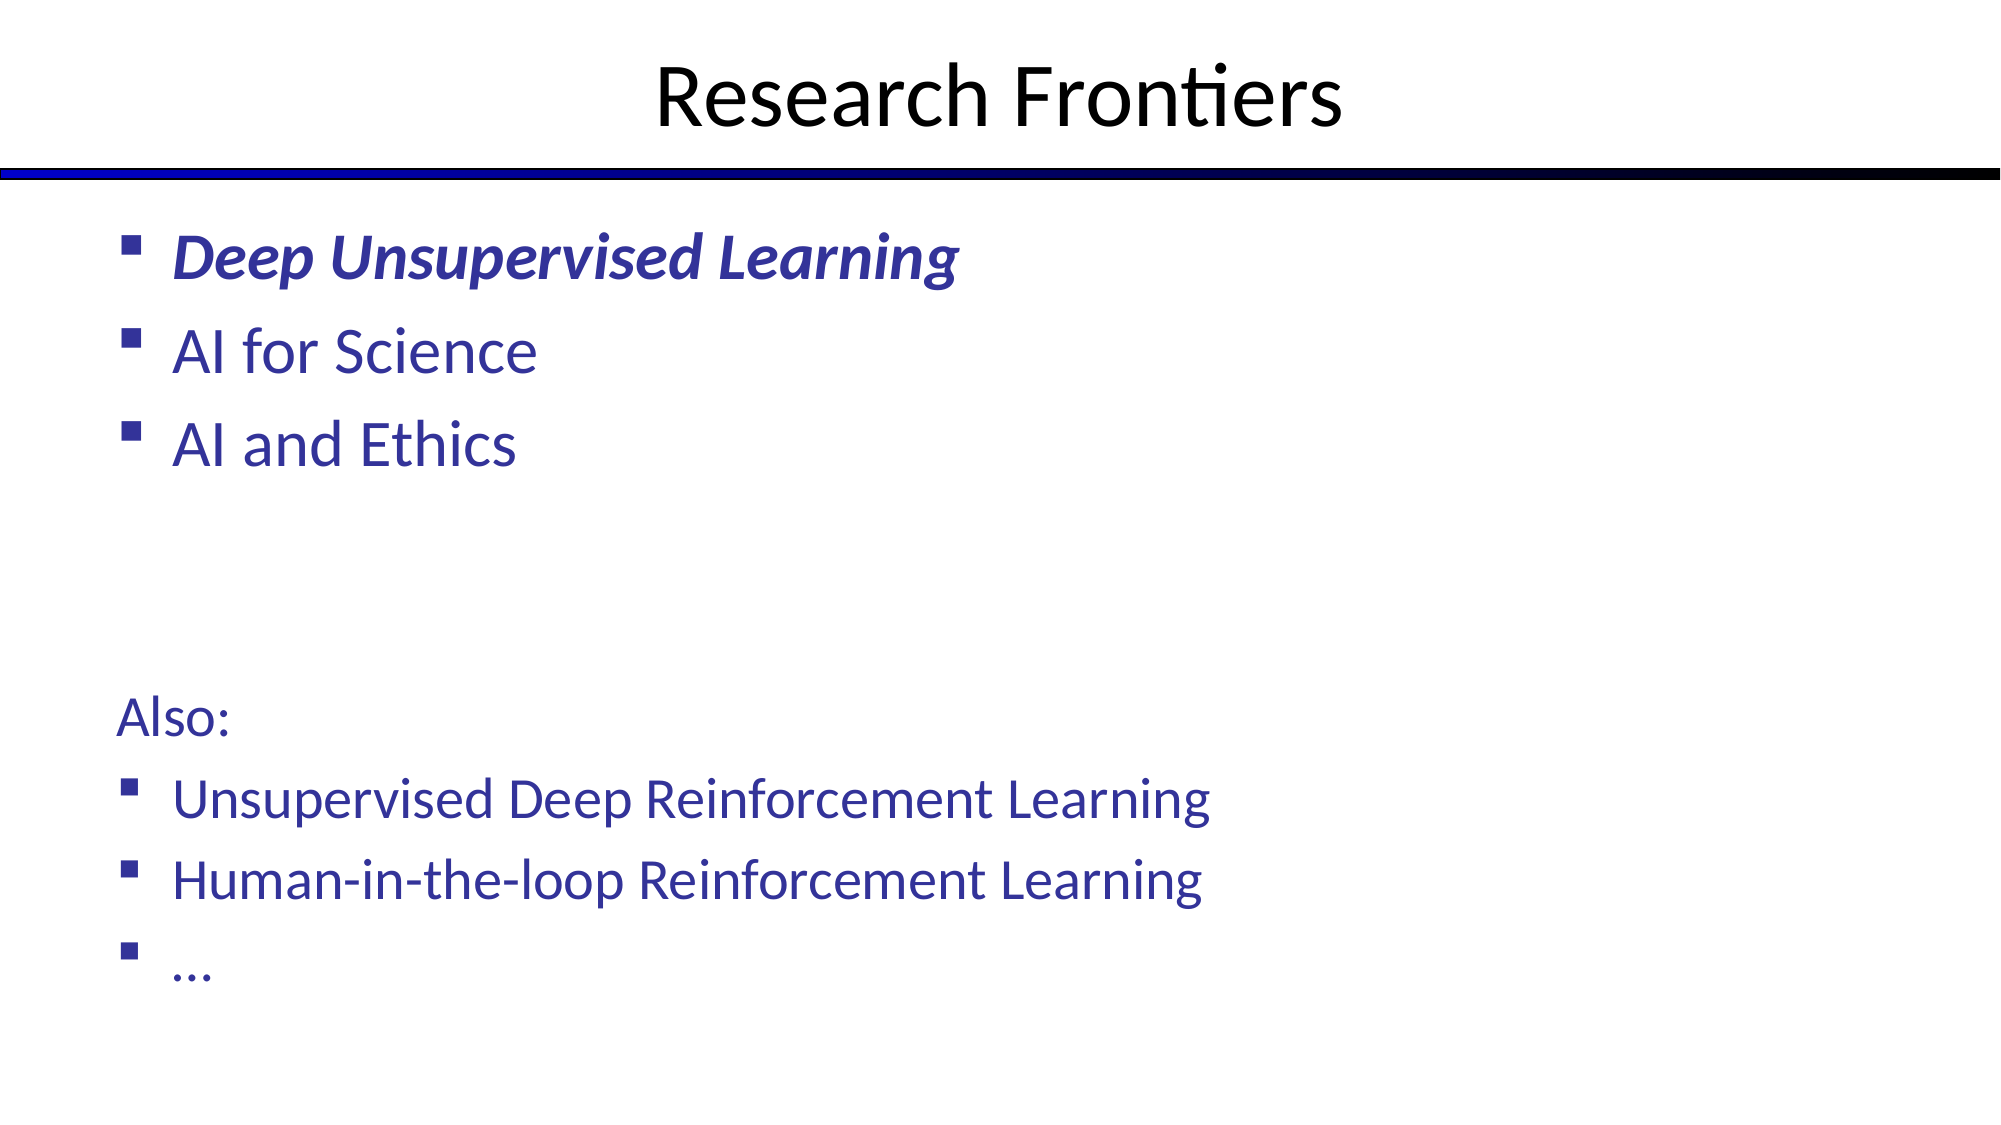

# Research Frontiers
Deep Unsupervised Learning
AI for Science
AI and Ethics

Also:
Unsupervised Deep Reinforcement Learning
Human-in-the-loop Reinforcement Learning
…